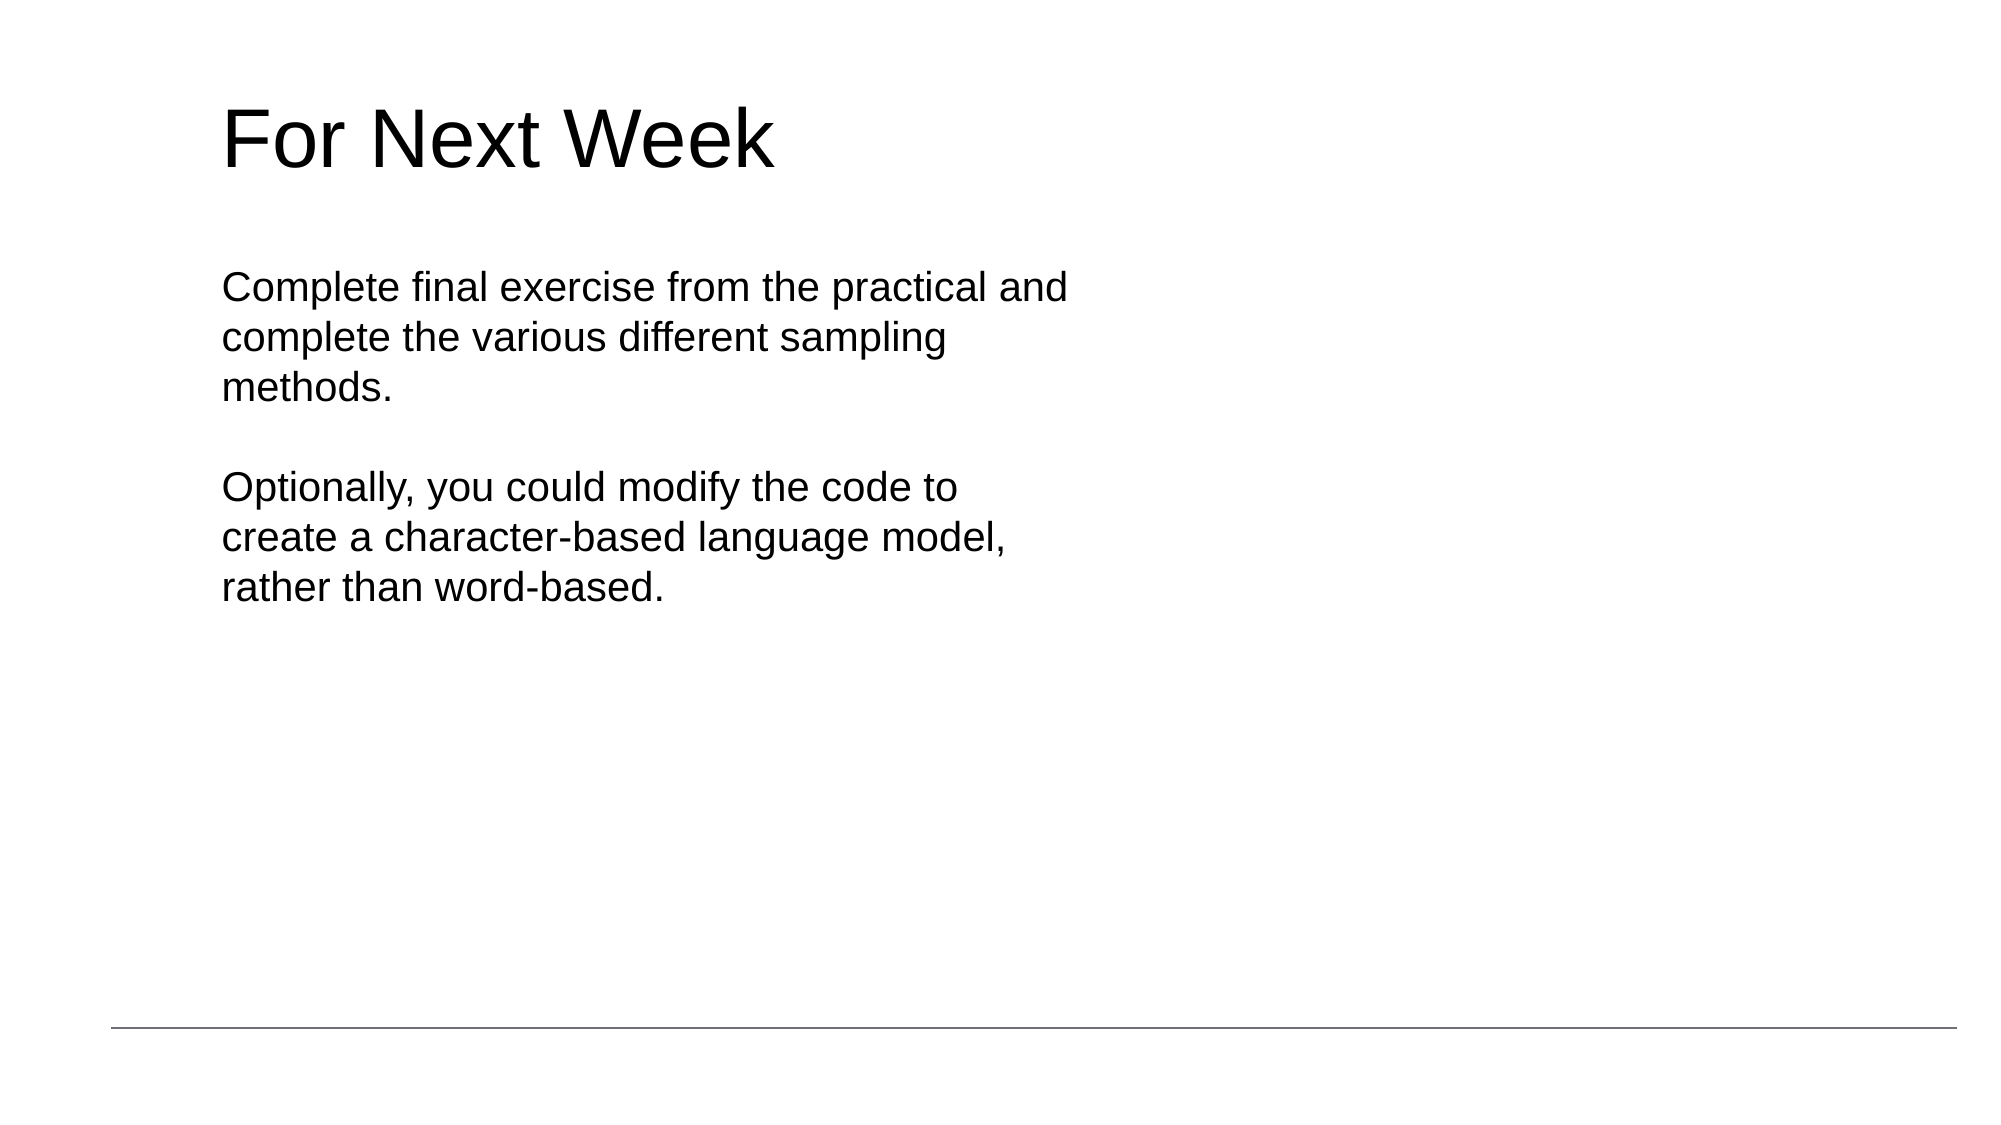

For Next Week
Complete final exercise from the practical and complete the various different sampling methods.

Optionally, you could modify the code to create a character-based language model, rather than word-based.